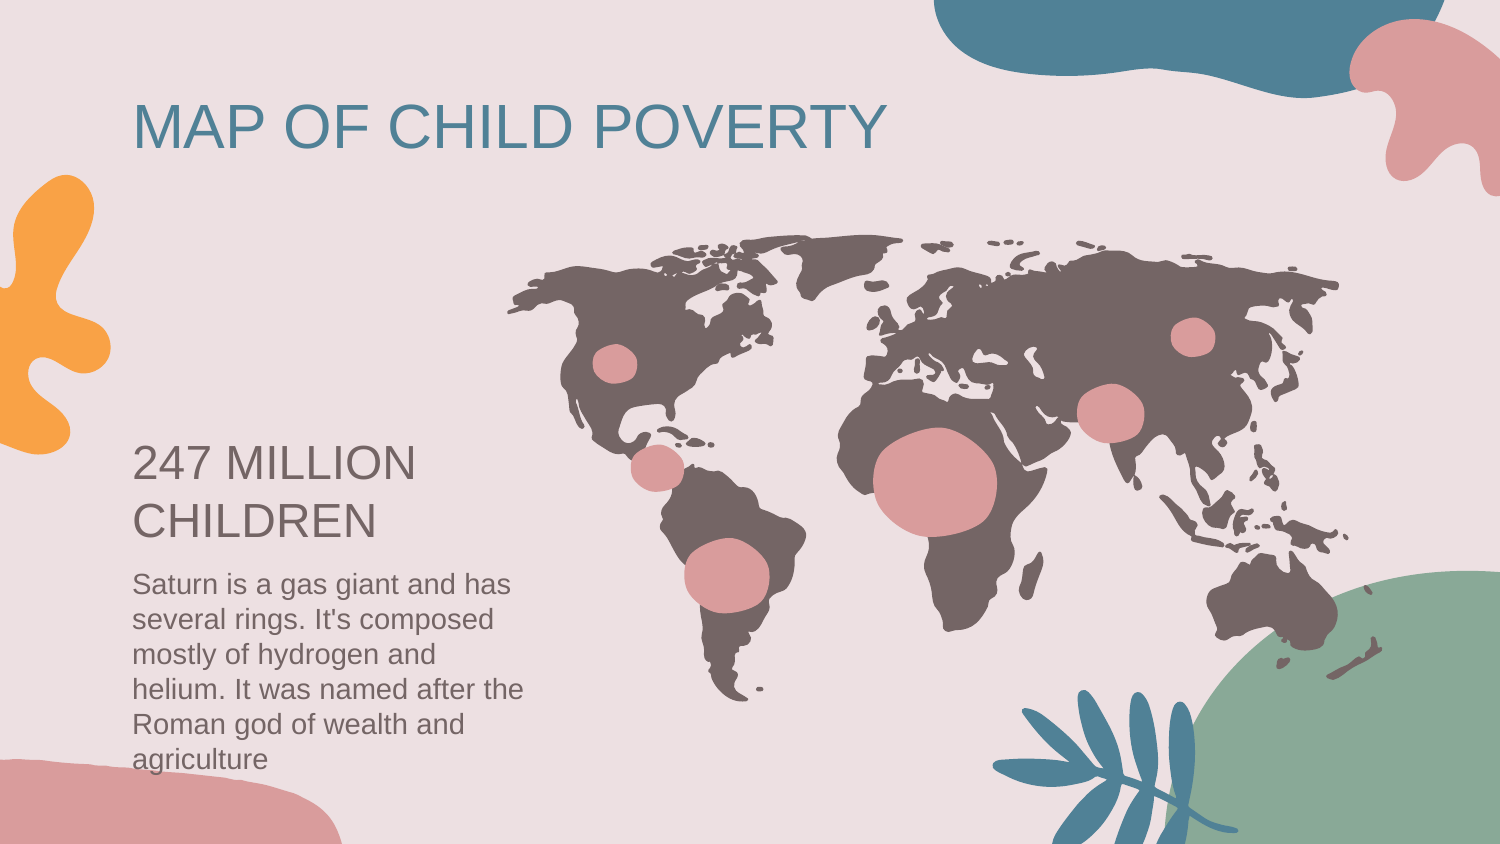

# MAP OF CHILD POVERTY

247 MILLION CHILDREN

Saturn is a gas giant and has several rings. It's composed mostly of hydrogen and helium. It was named after the Roman god of wealth and agriculture